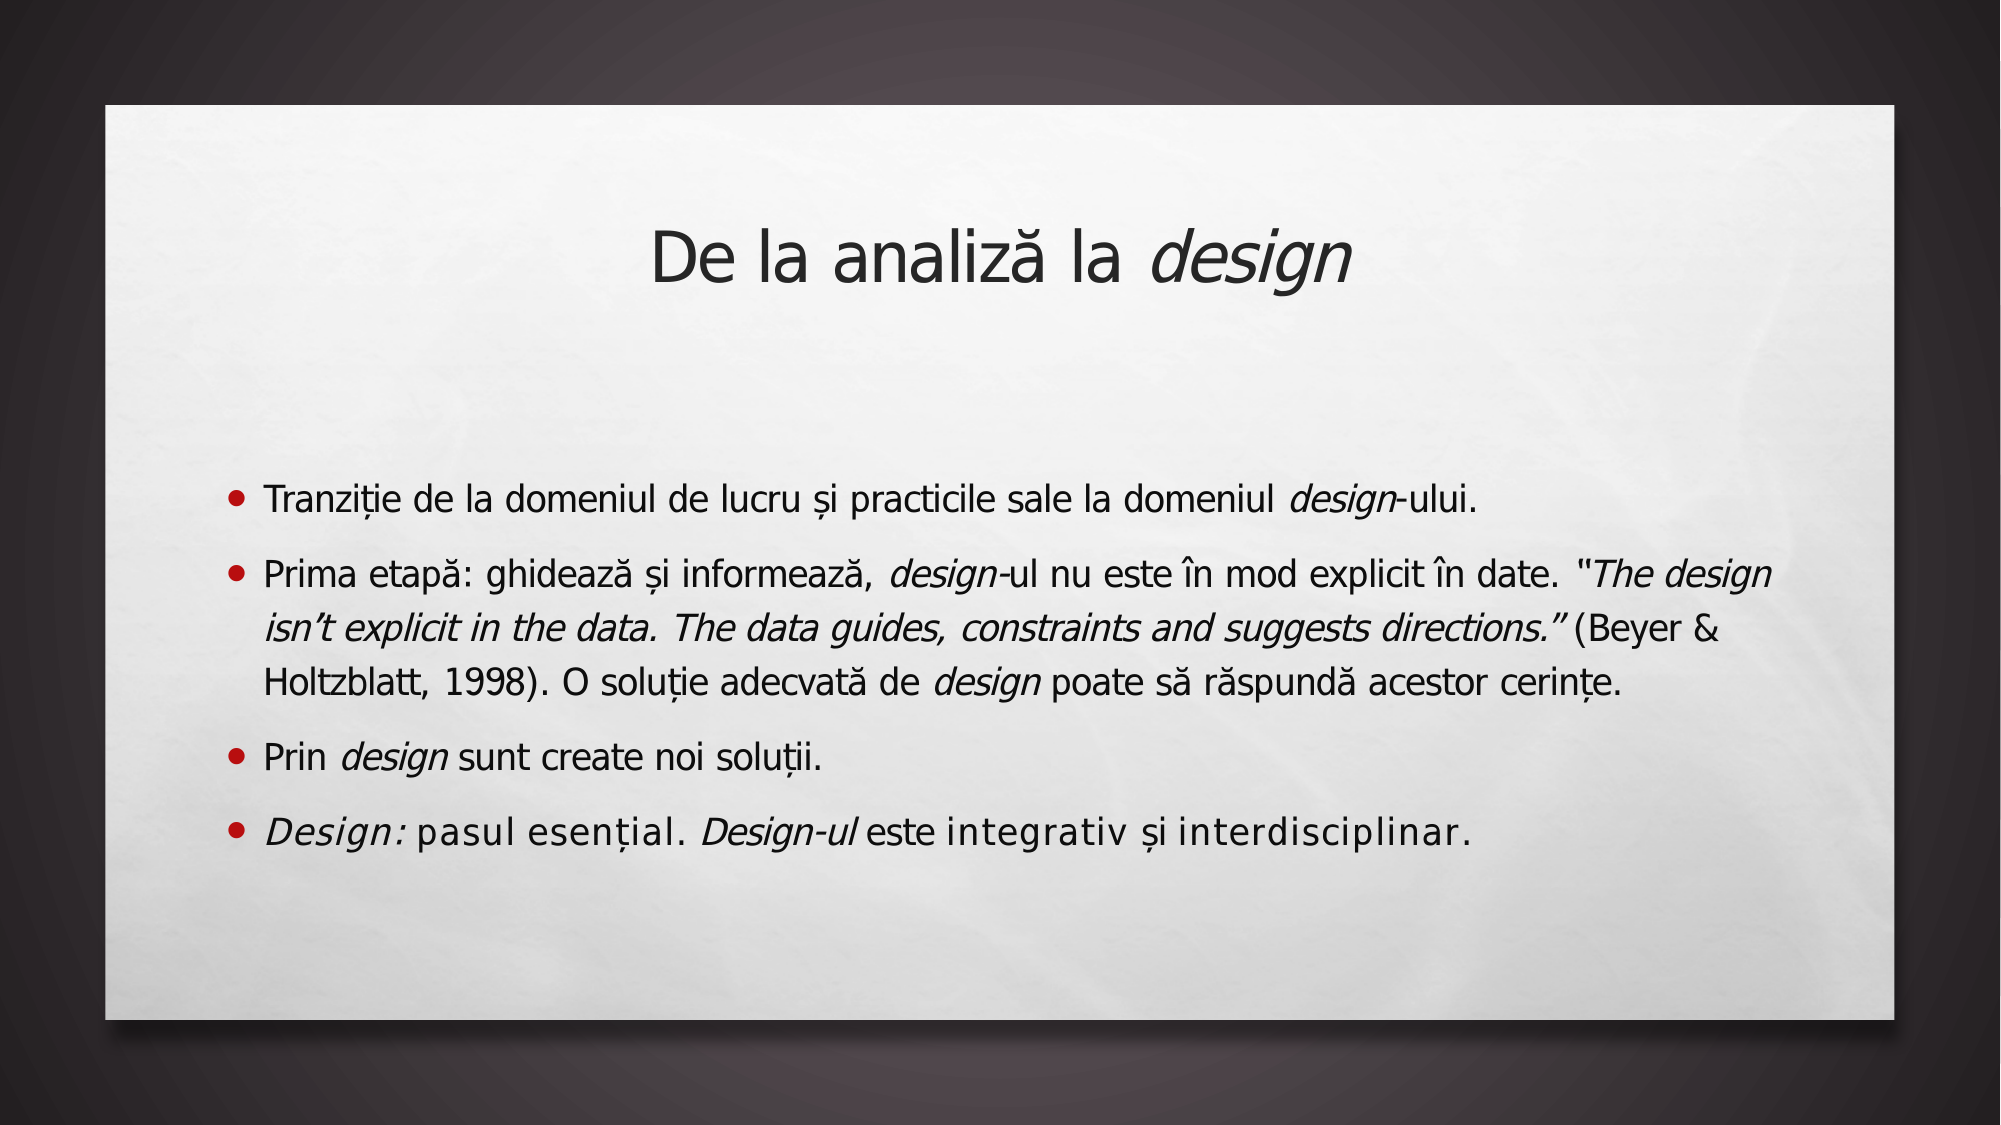

# De la analiză la design
Tranziție de la domeniul de lucru și practicile sale la domeniul design-ului.
Prima etapă: ghidează și informează, design-ul nu este în mod explicit în date. “The design isn’t explicit in the data. The data guides, constraints and suggests directions.” (Beyer & Holtzblatt, 1998). O soluție adecvată de design poate să răspundă acestor cerințe.
Prin design sunt create noi soluții.
Design: pasul esențial. Design-ul este integrativ și interdisciplinar.